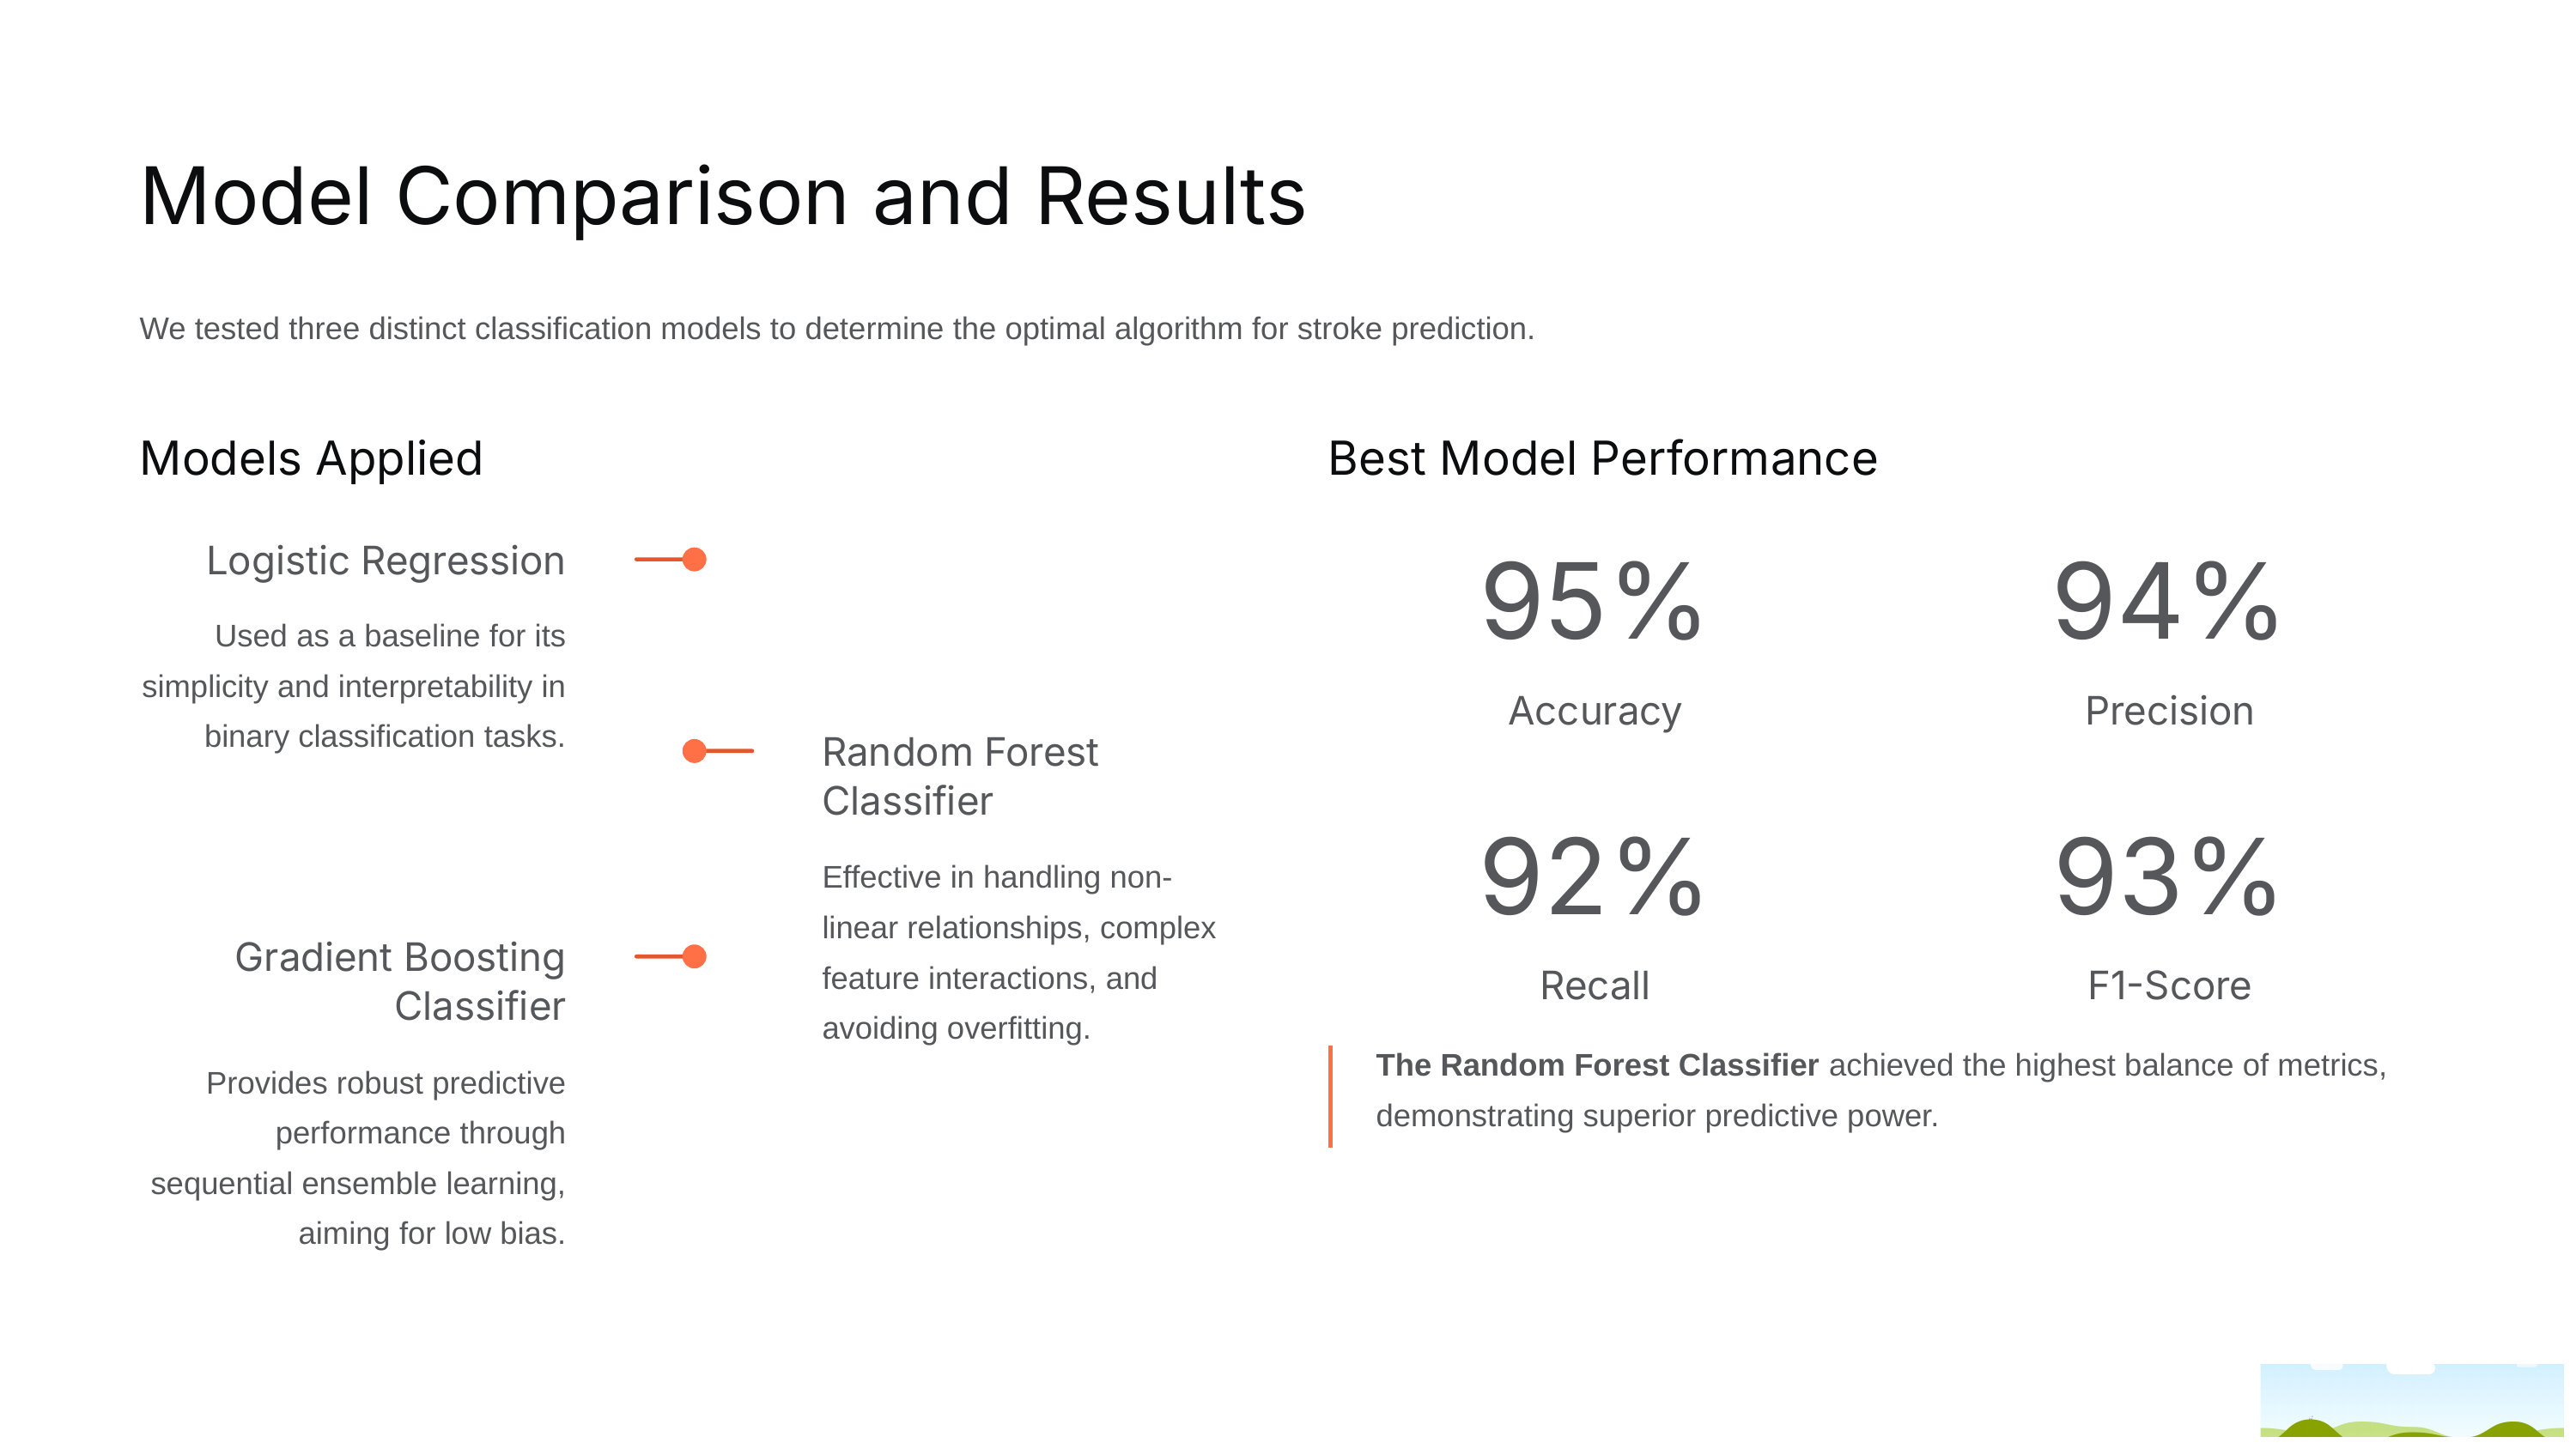

Model Comparison and Results
We tested three distinct classification models to determine the optimal algorithm for stroke prediction.
Models Applied
Best Model Performance

Logistic Regression

95%
94%

Used as a baseline for its simplicity and interpretability in binary classification tasks.
Accuracy
Precision
Random Forest Classifier

92%
93%
Effective in handling non-linear relationships, complex feature interactions, and avoiding overfitting.
Gradient Boosting Classifier

Recall
F1-Score
The Random Forest Classifier achieved the highest balance of metrics, demonstrating superior predictive power.

Provides robust predictive performance through sequential ensemble learning, aiming for low bias.